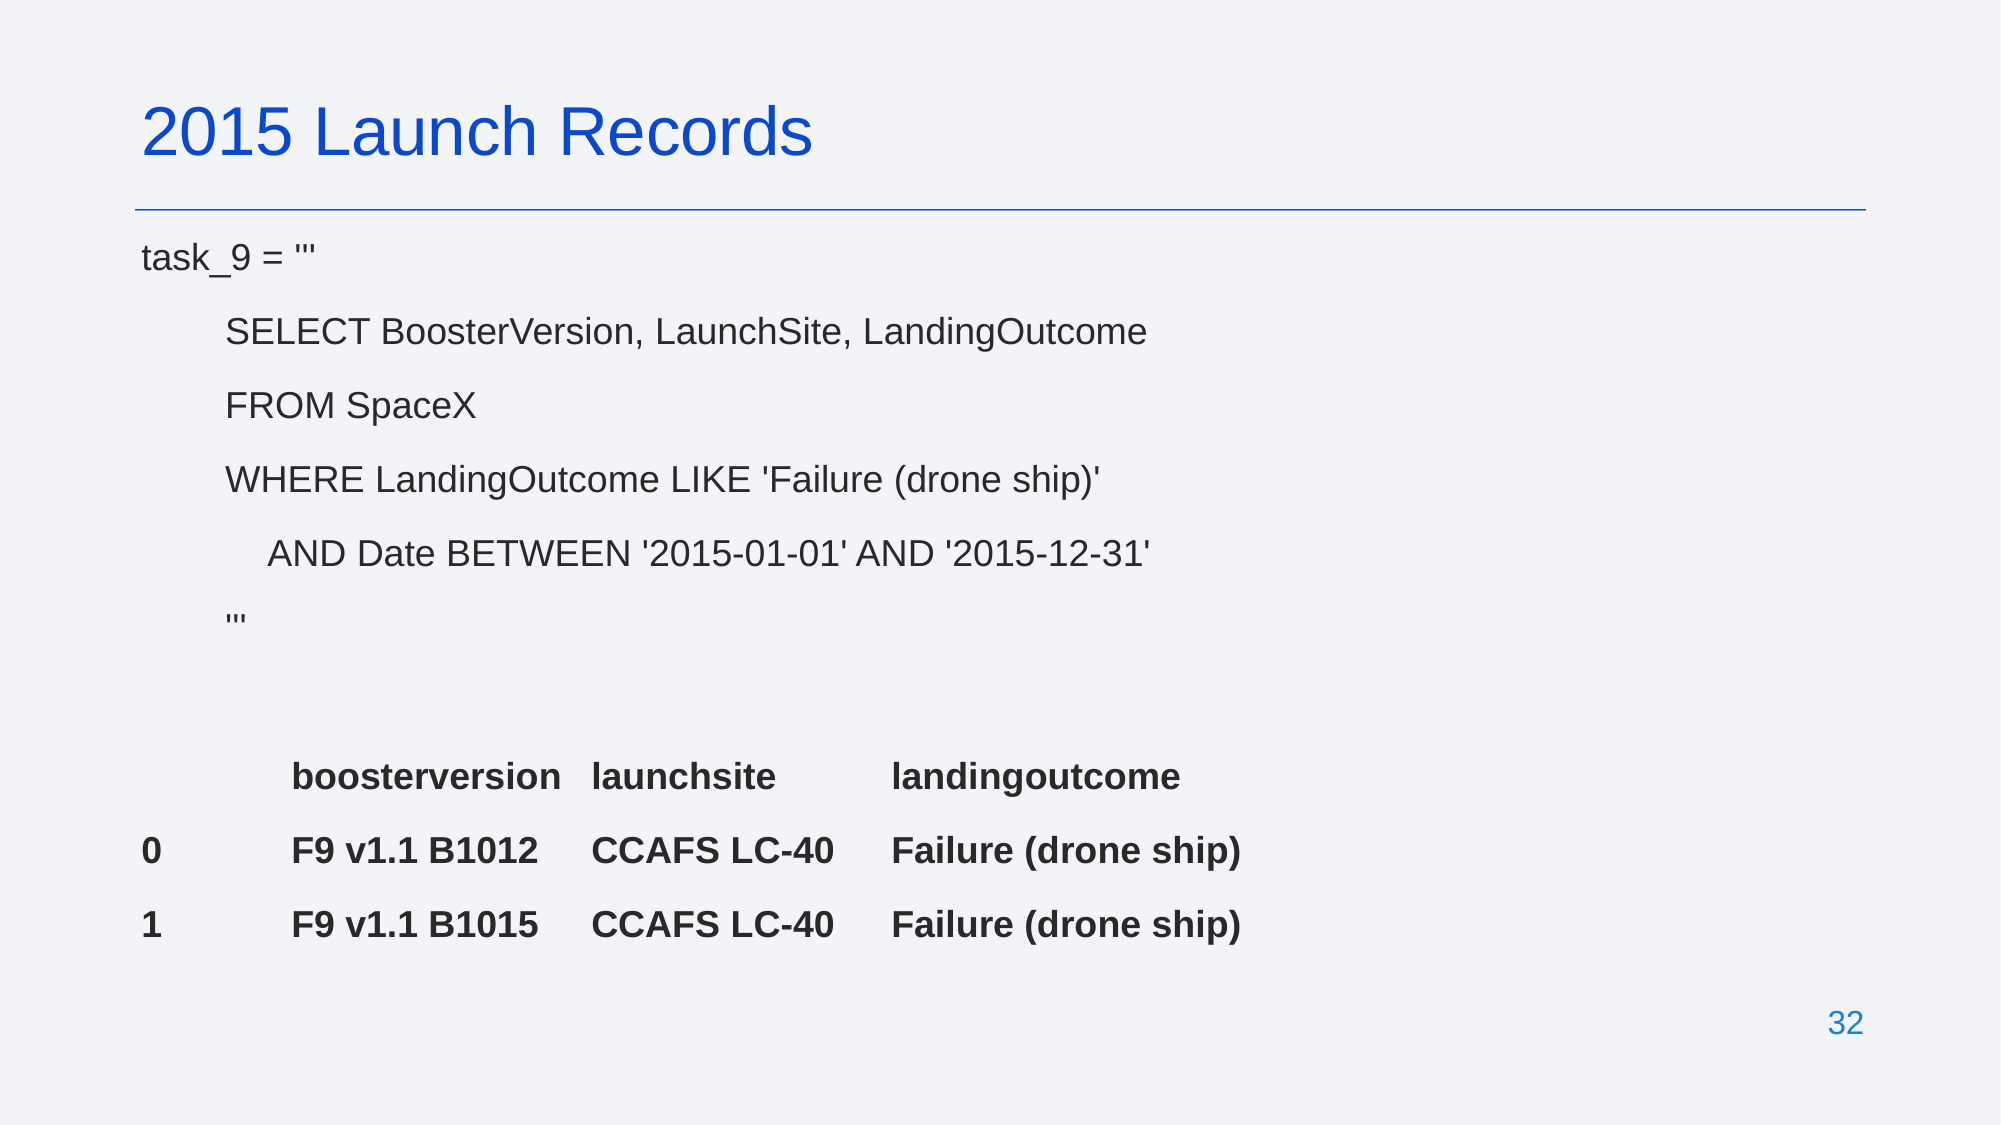

2015 Launch Records
task_9 = '''
        SELECT BoosterVersion, LaunchSite, LandingOutcome
        FROM SpaceX
        WHERE LandingOutcome LIKE 'Failure (drone ship)'
            AND Date BETWEEN '2015-01-01' AND '2015-12-31'
        '''

	boosterversion 	launchsite 	landingoutcome
0 	F9 v1.1 B1012 	CCAFS LC-40 	Failure (drone ship)
1 	F9 v1.1 B1015 	CCAFS LC-40 	Failure (drone ship)
32